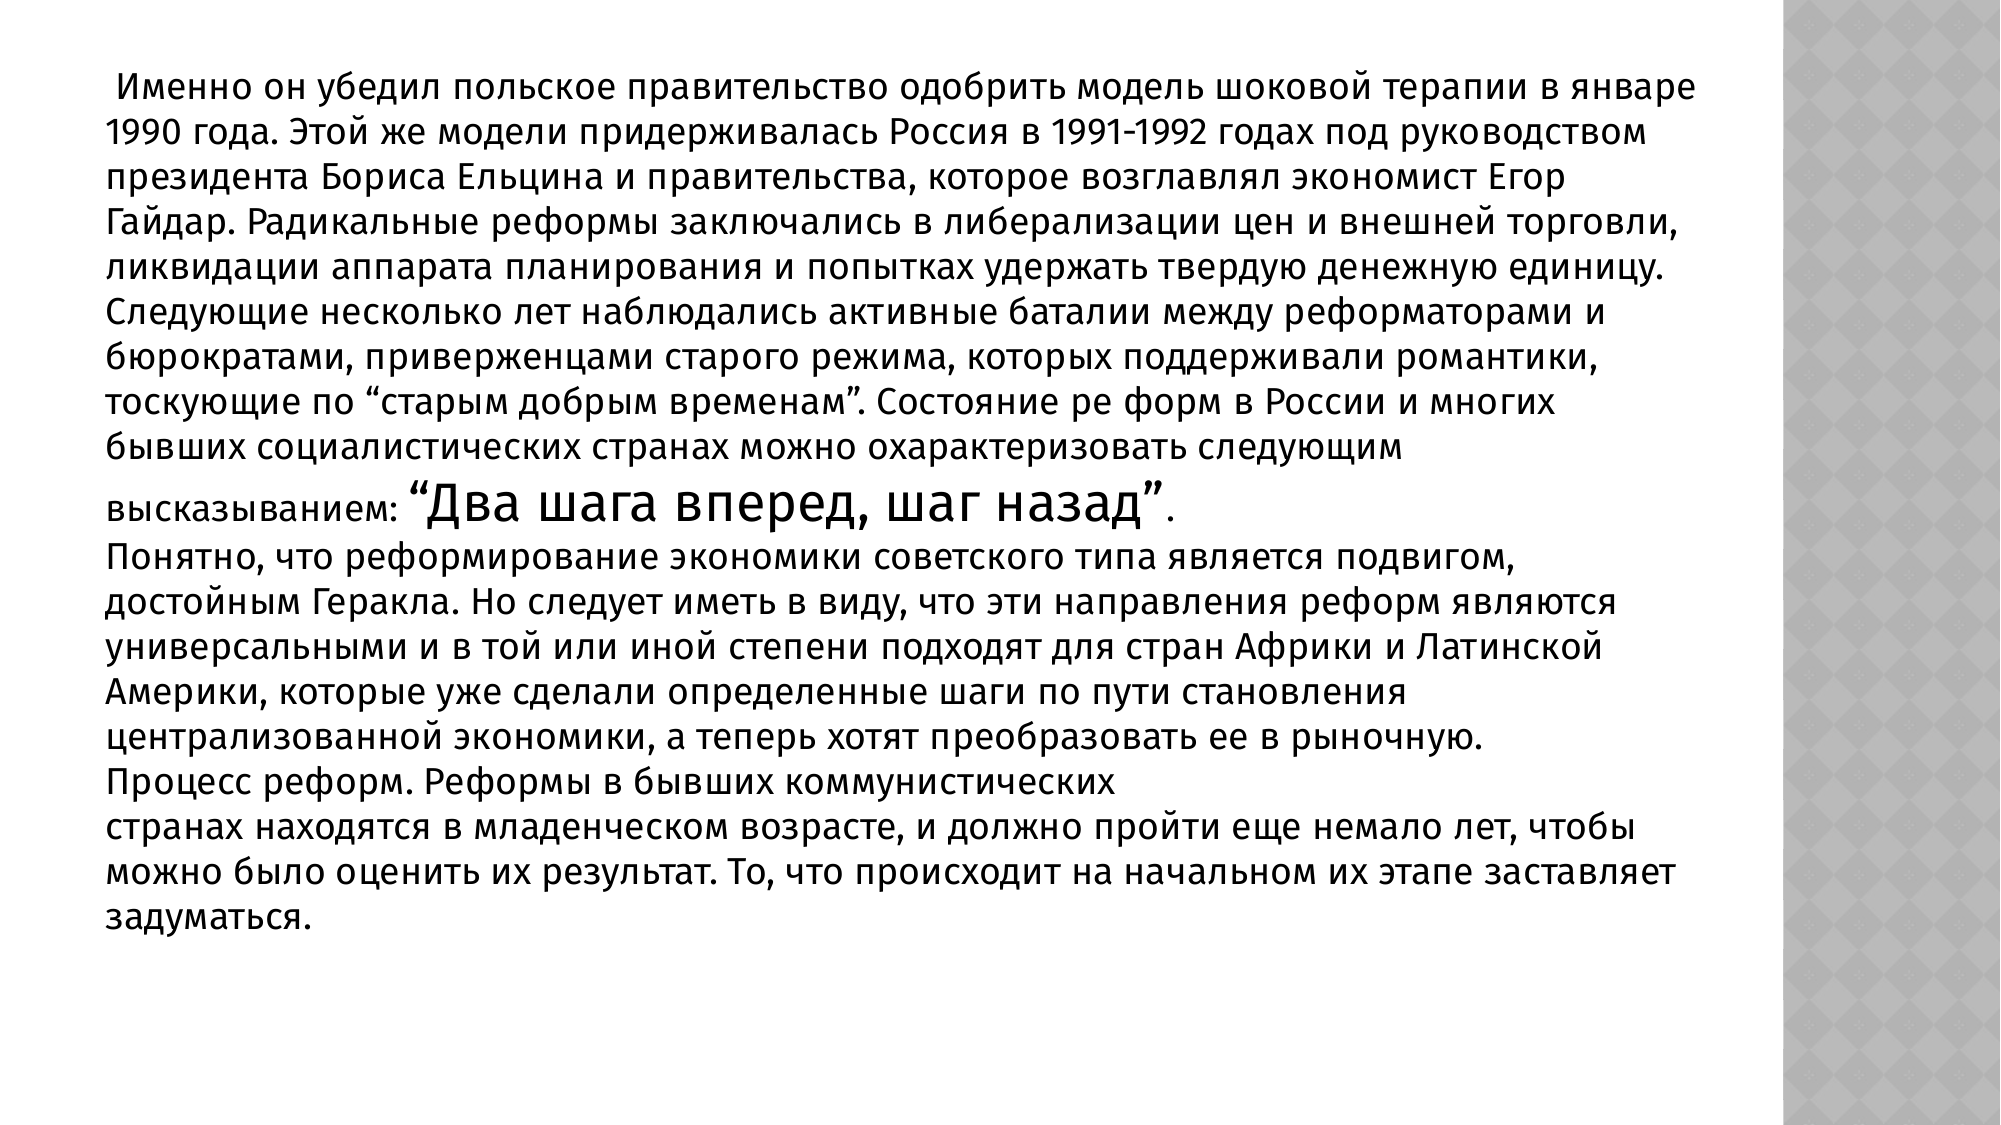

Именно он убедил польское правительство одобрить модель шоковой терапии в январе 1990 года. Этой же модели придерживалась Россия в 1991-1992 годах под руководством президента Бориса Ельцина и правительства, которое возглавлял экономист Егор Гайдар. Радикальные реформы заключались в либерализации цен и внешней торговли, ликвидации аппарата планирования и попытках удержать твердую денежную единицу. Следующие несколько лет наблюдались активные баталии между реформаторами и бюрократами, приверженцами старого режима, которых поддерживали романтики, тоскующие по “старым добрым временам”. Состояние ре форм в России и многих бывших социалистических странах можно охарактеризовать следующим высказыванием: “Два шага вперед, шаг назад”.
Понятно, что реформирование экономики советского типа является подвигом, достойным Геракла. Но следует иметь в виду, что эти направления реформ являются универсальными и в той или иной степени подходят для стран Африки и Латинской Америки, которые уже сделали определенные шаги по пути становления централизованной экономики, а теперь хотят преобразовать ее в рыночную.
Процесс реформ. Реформы в бывших коммунистических
странах находятся в младенческом возрасте, и должно пройти еще немало лет, чтобы можно было оценить их результат. То, что происходит на начальном их этапе заставляет задуматься.